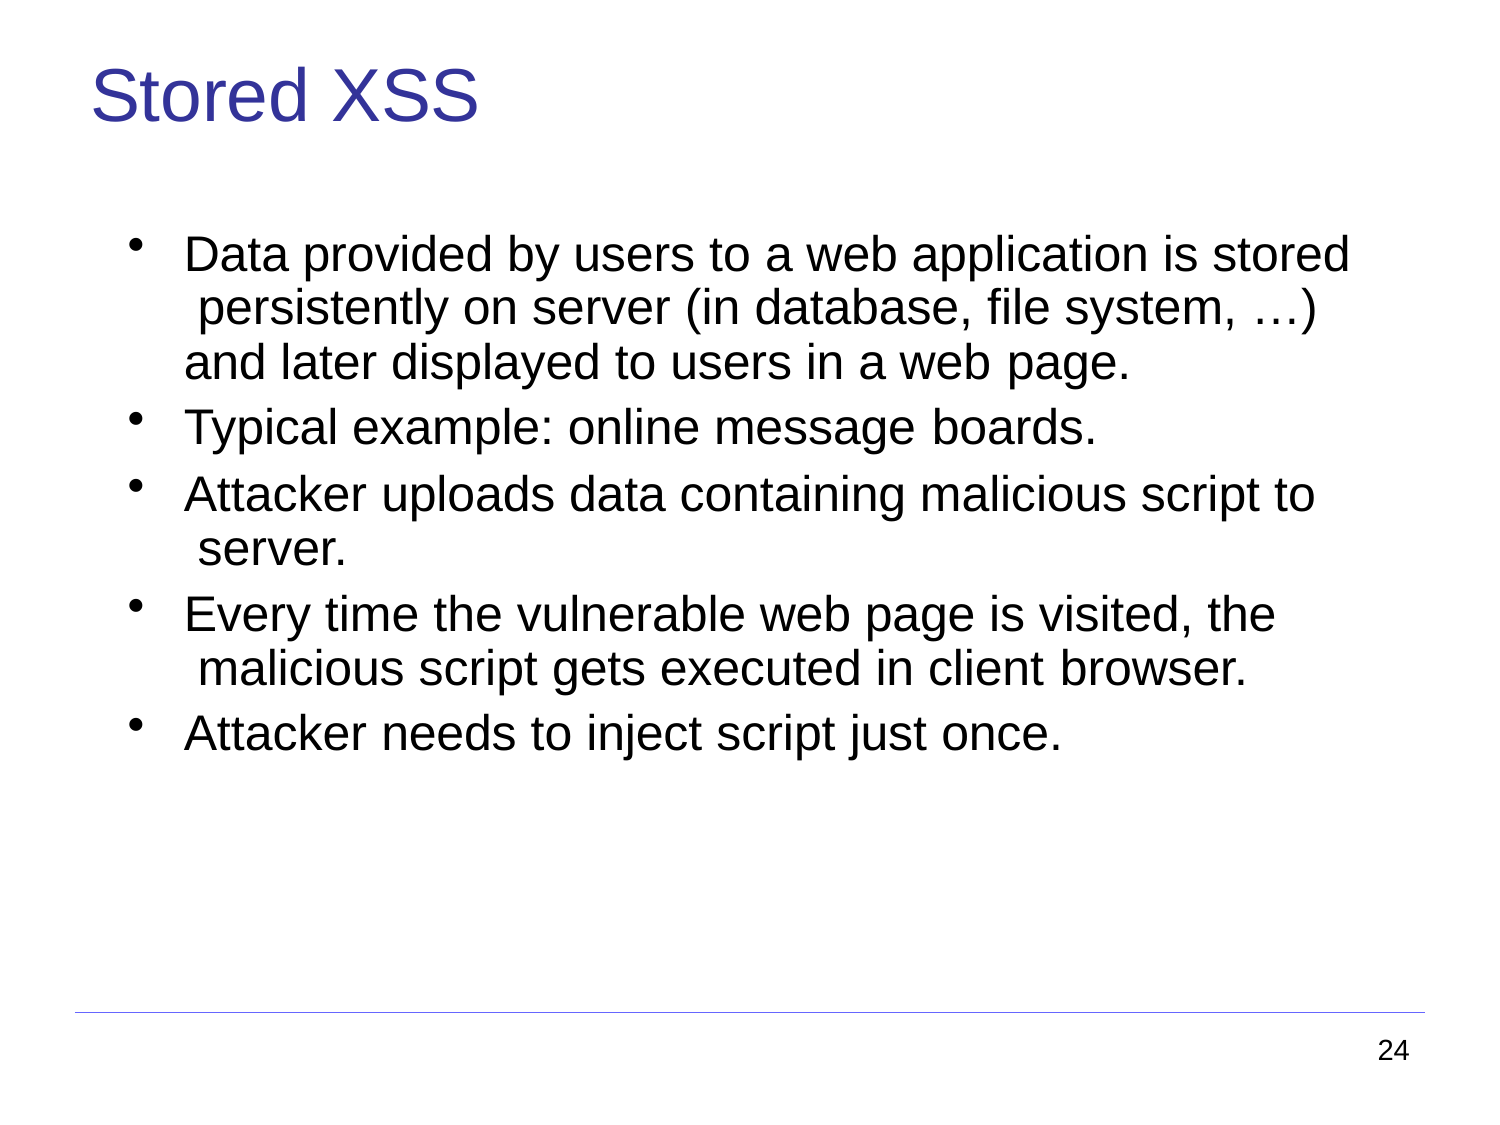

# Stored XSS
Data provided by users to a web application is stored  persistently on server (in database, file system, …)  and later displayed to users in a web page.
Typical example: online message boards.
Attacker uploads data containing malicious script to  server.
Every time the vulnerable web page is visited, the  malicious script gets executed in client browser.
Attacker needs to inject script just once.
24